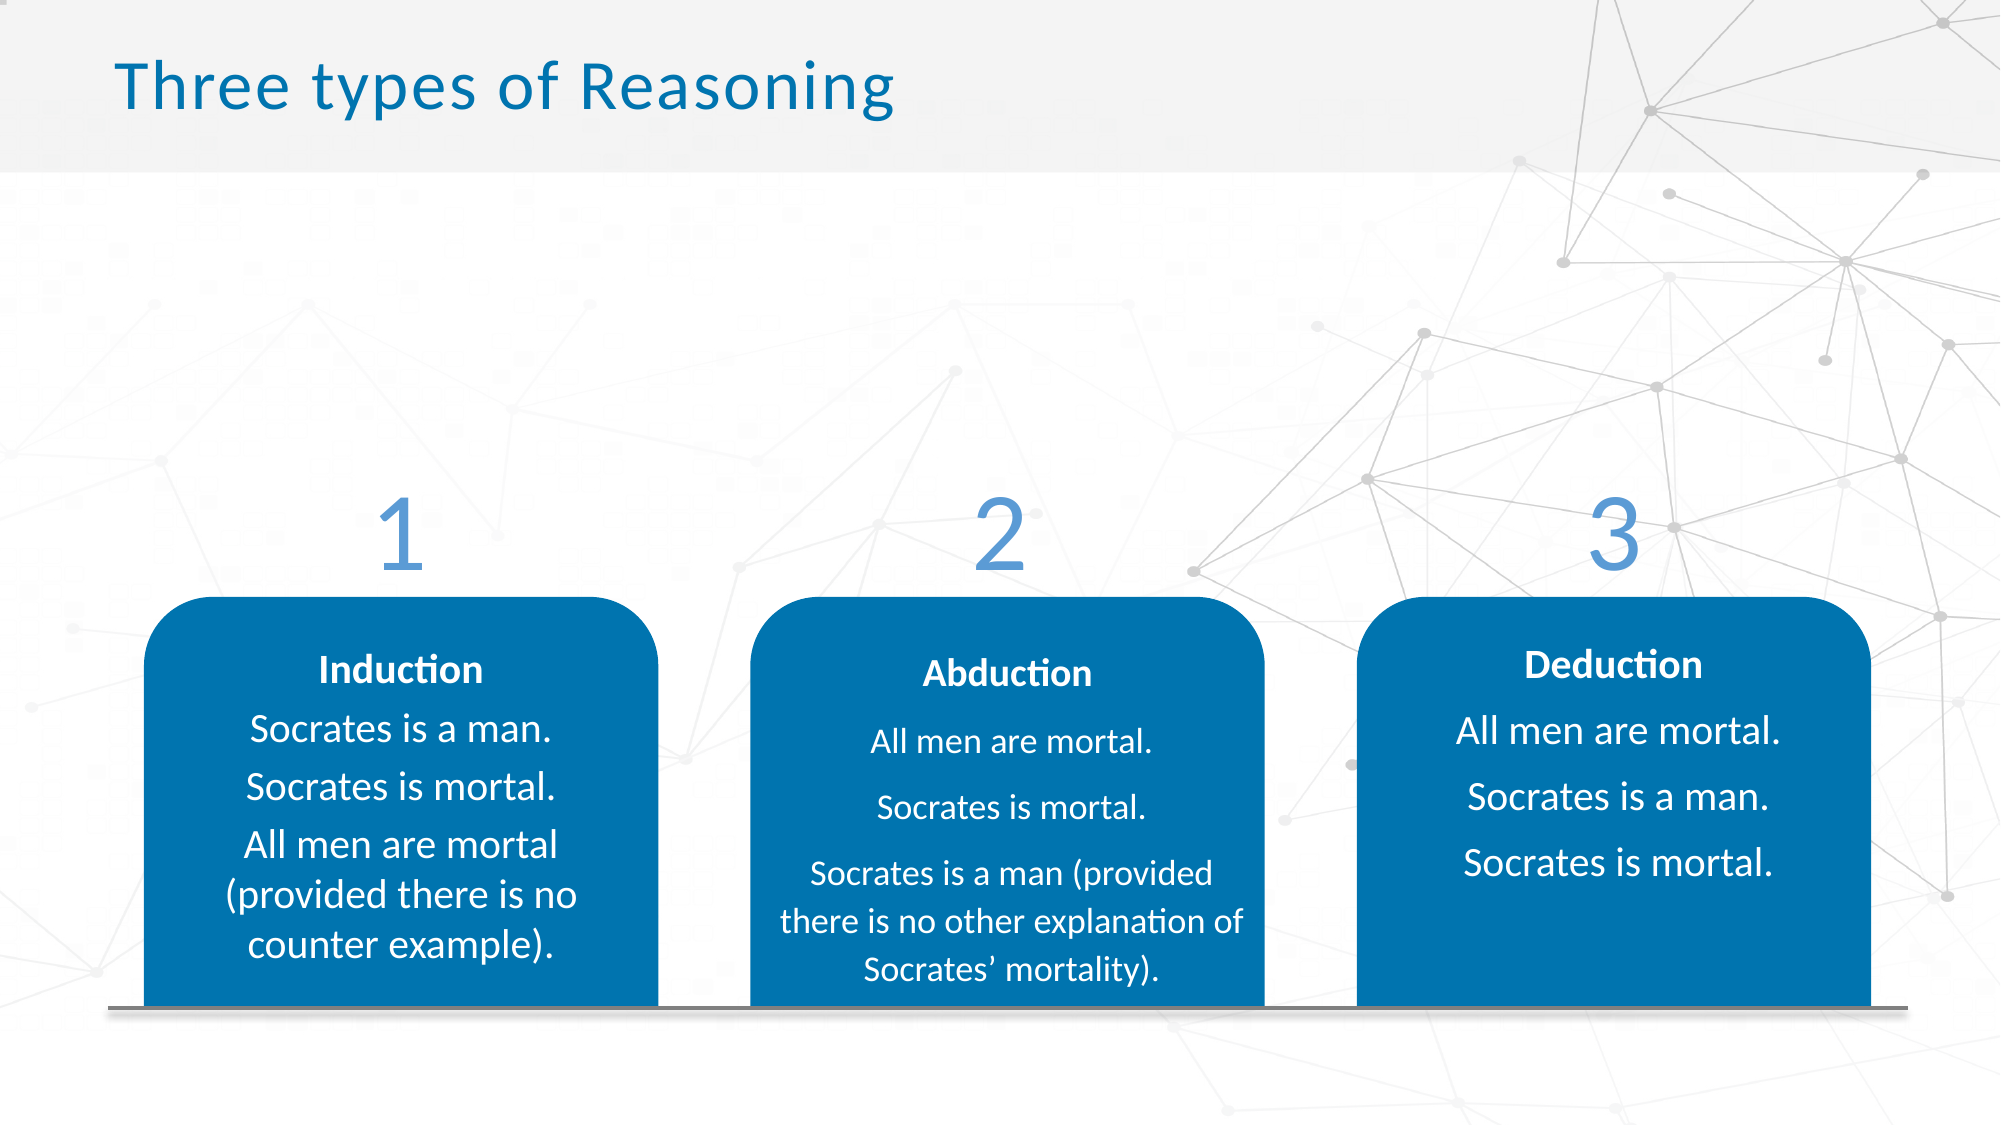

# Three types of Reasoning
1
2
3

Induction
Socrates is a man.
Socrates is mortal.
All men are mortal (provided there is no counter example).
Abduction
All men are mortal.
Socrates is mortal.
Socrates is a man (provided there is no other explanation of Socrates’ mortality).
Deduction
All men are mortal.
Socrates is a man.
Socrates is mortal.